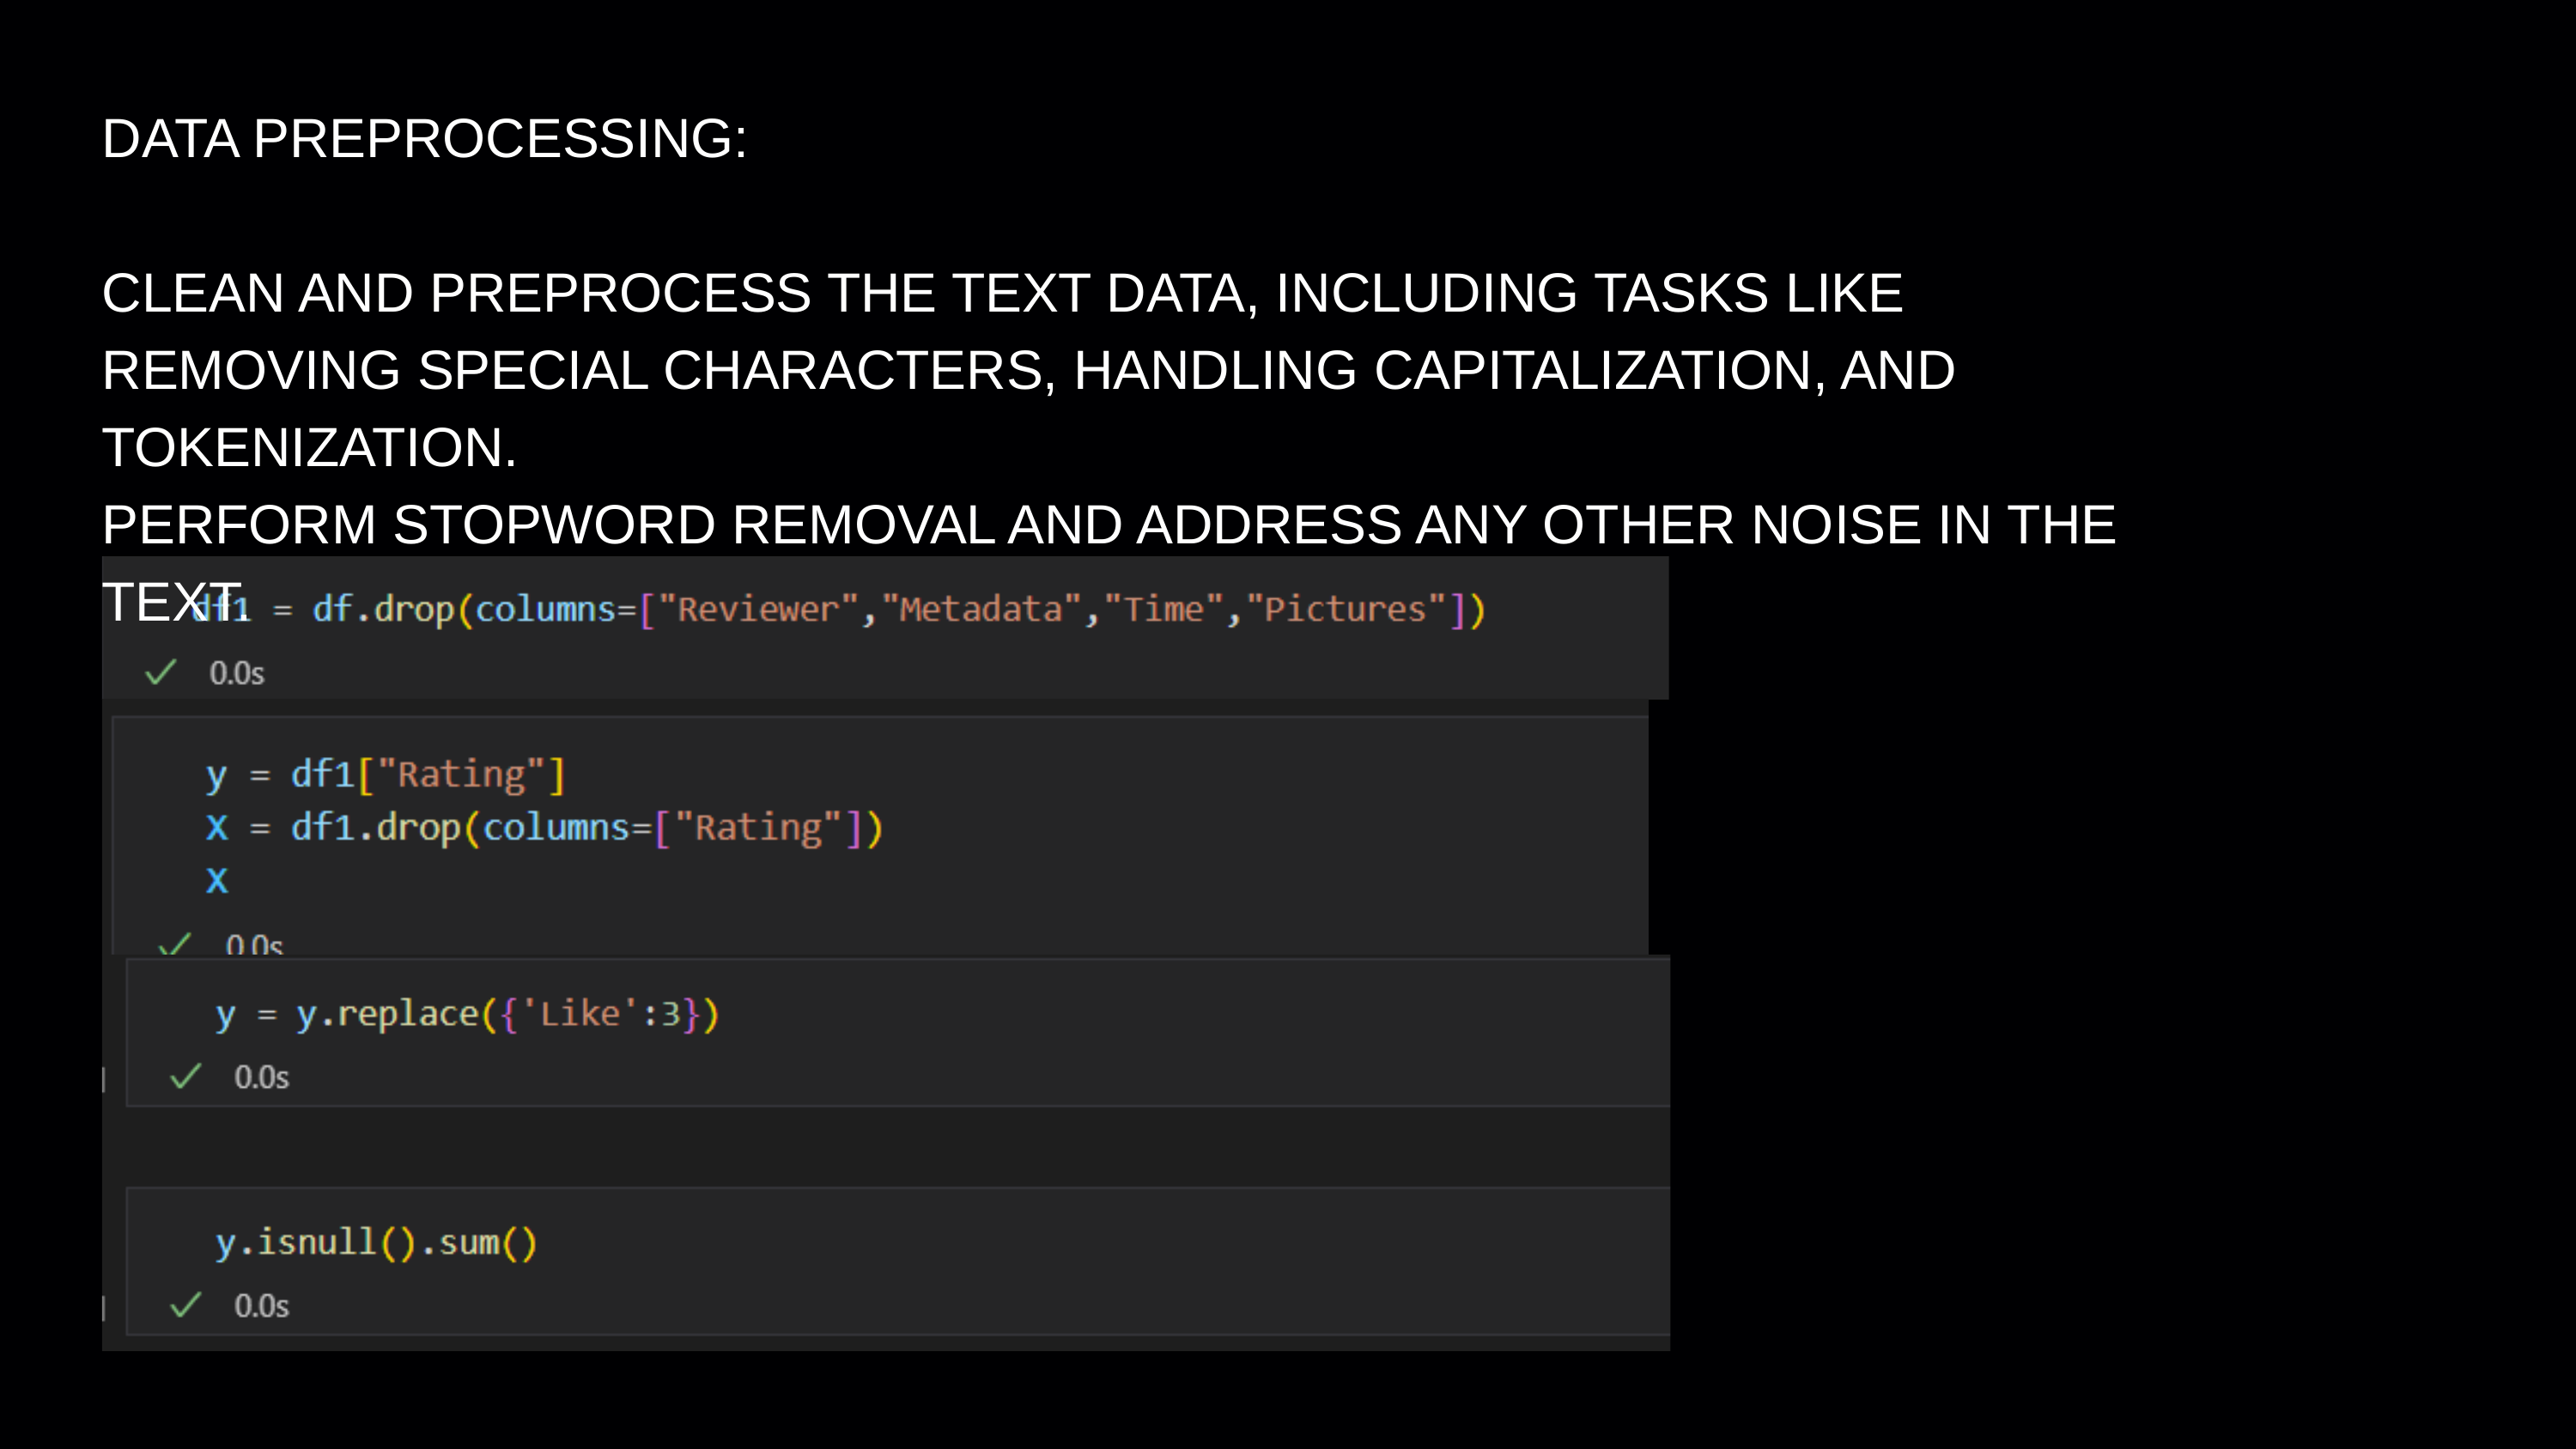

DATA PREPROCESSING:

CLEAN AND PREPROCESS THE TEXT DATA, INCLUDING TASKS LIKE REMOVING SPECIAL CHARACTERS, HANDLING CAPITALIZATION, AND TOKENIZATION.
PERFORM STOPWORD REMOVAL AND ADDRESS ANY OTHER NOISE IN THE TEXT.